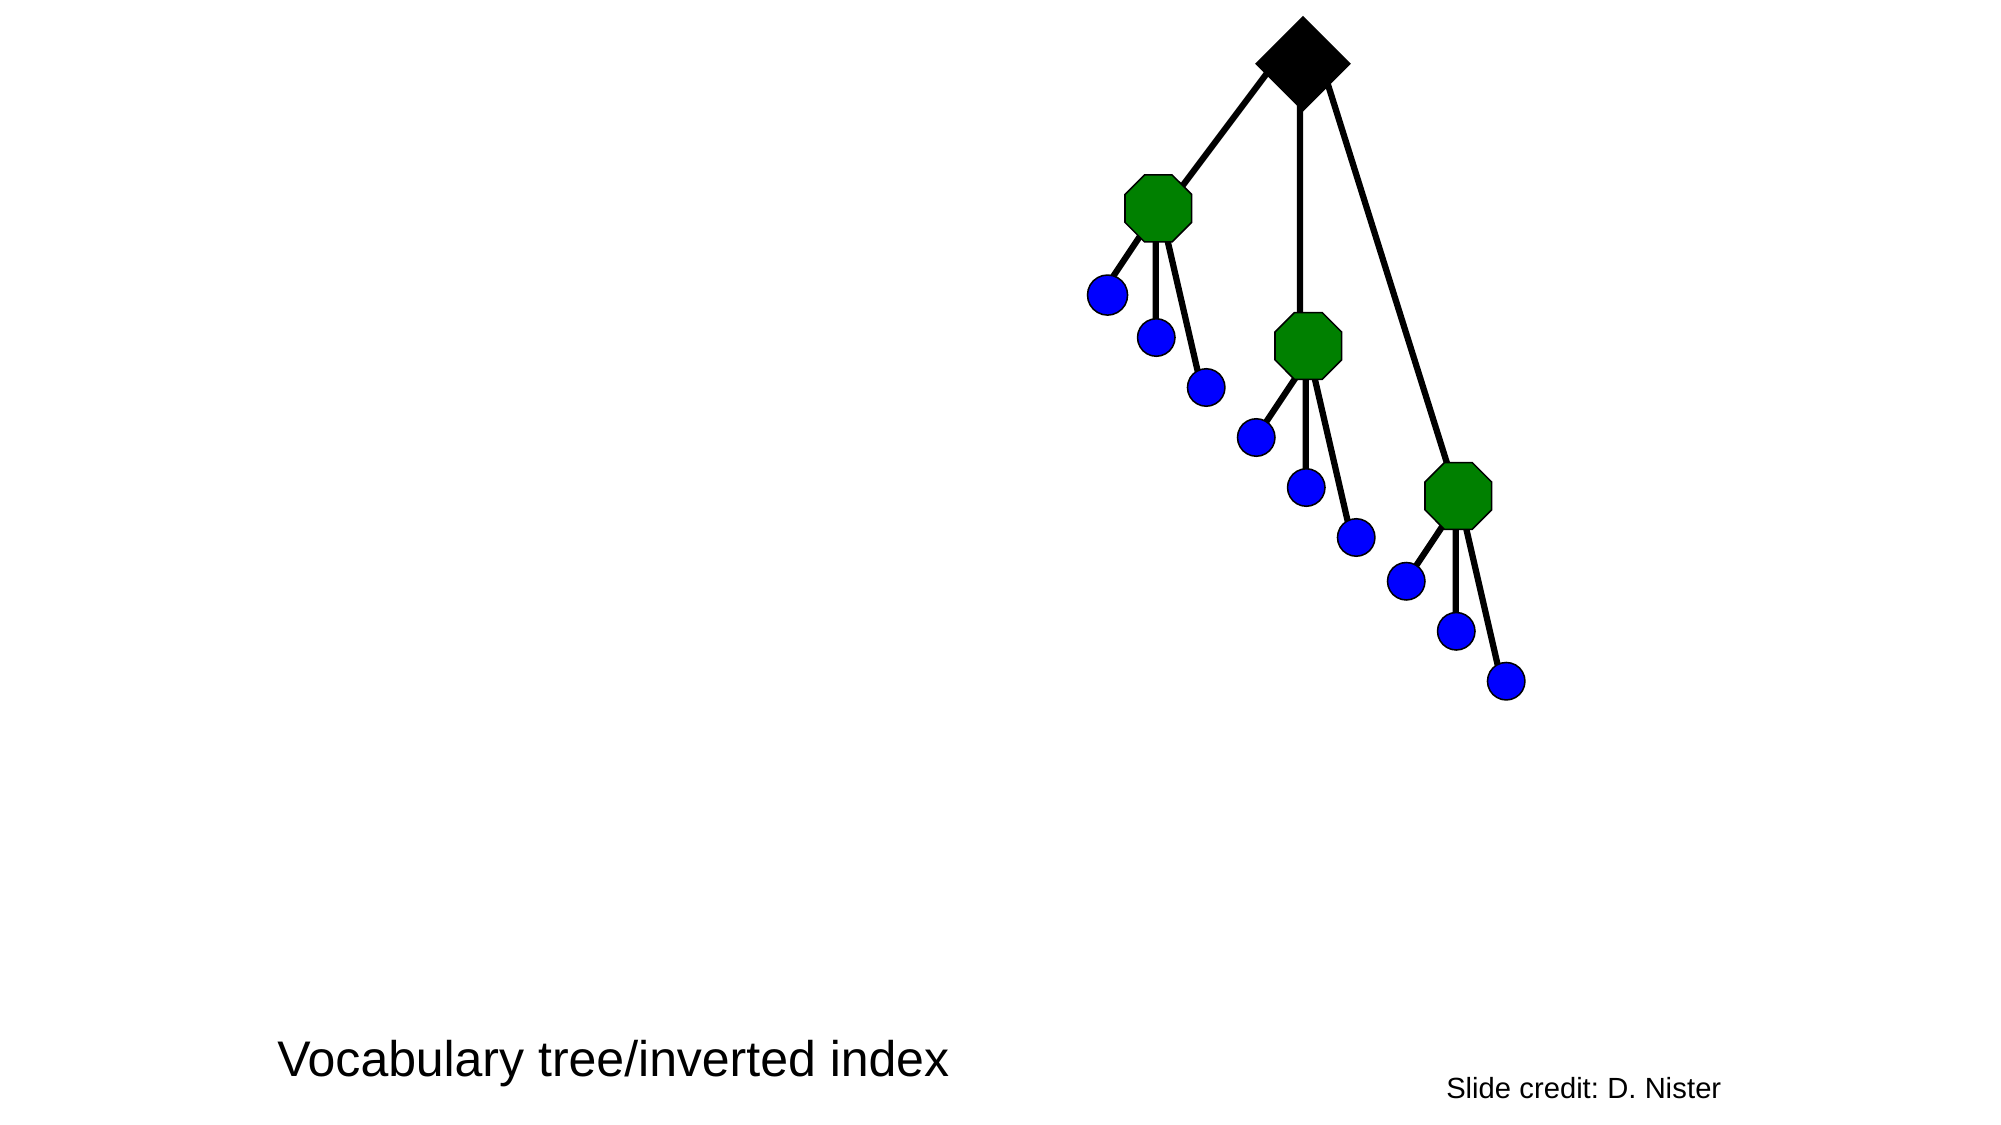

#

Vocabulary tree/inverted index
Slide credit: D. Nister